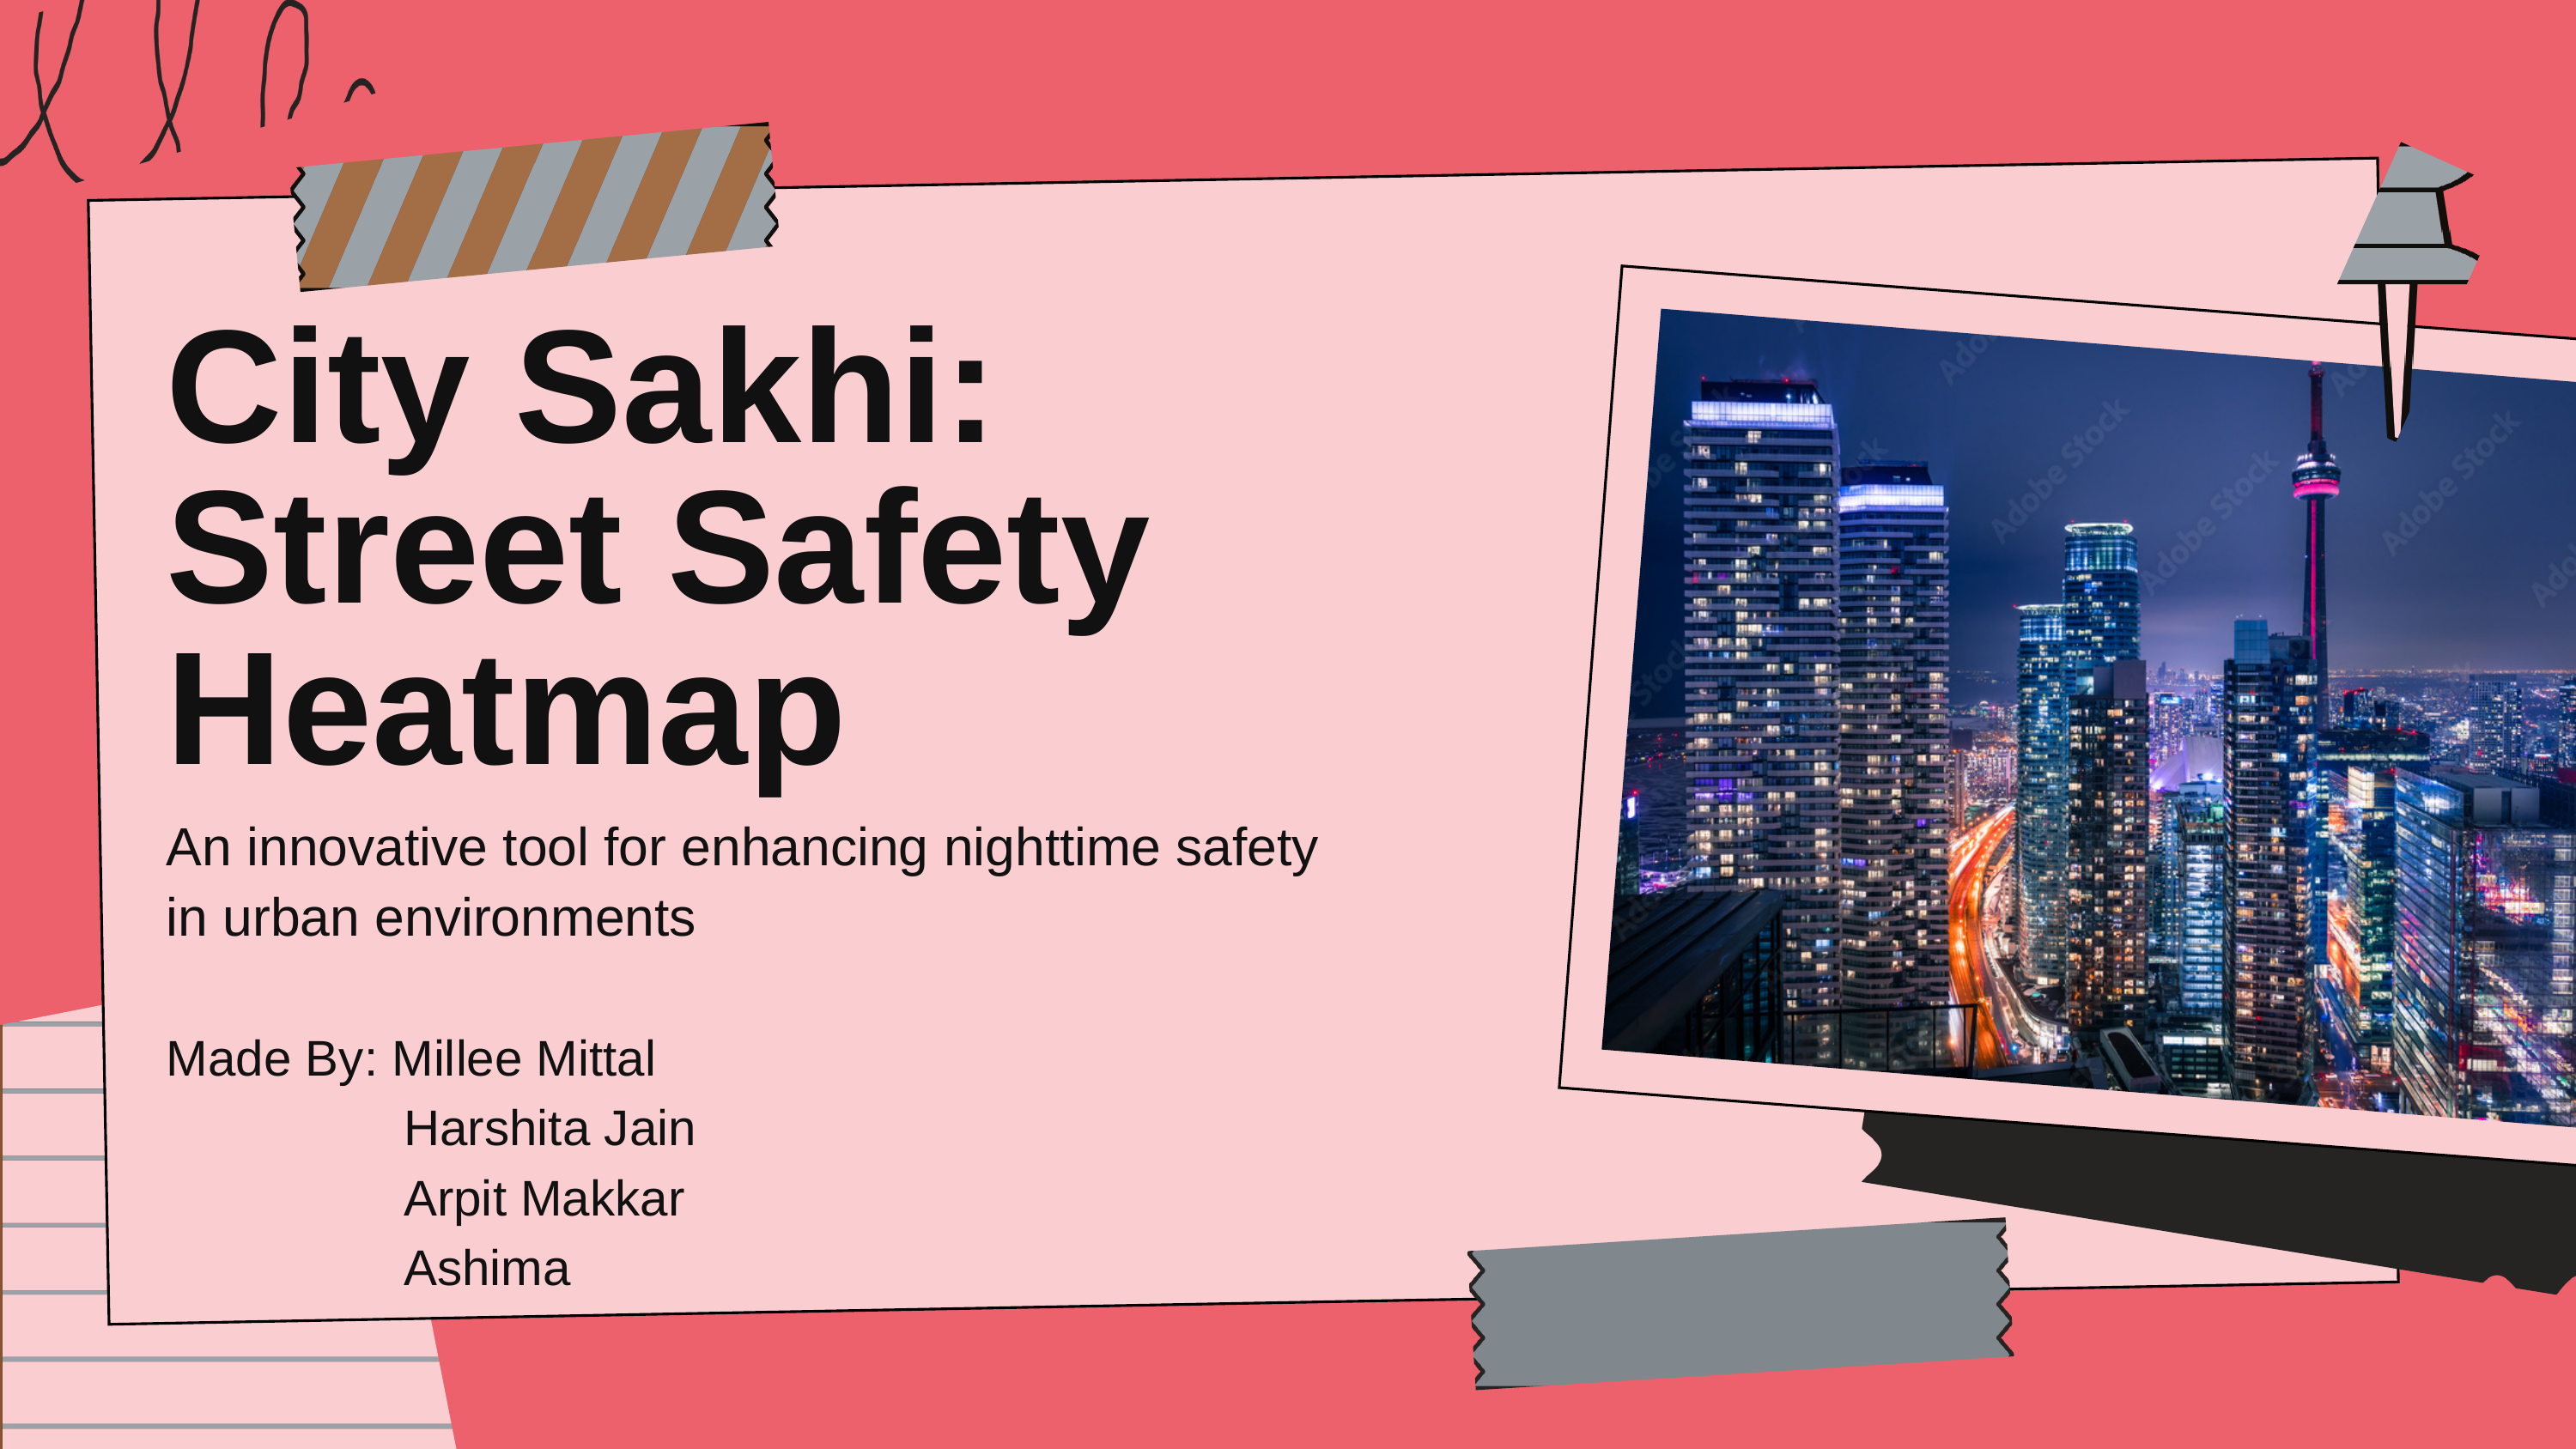

City Sakhi: Street Safety Heatmap
An innovative tool for enhancing nighttime safety in urban environments

Made By: Millee Mittal
                 Harshita Jain
                 Arpit Makkar
                 Ashima